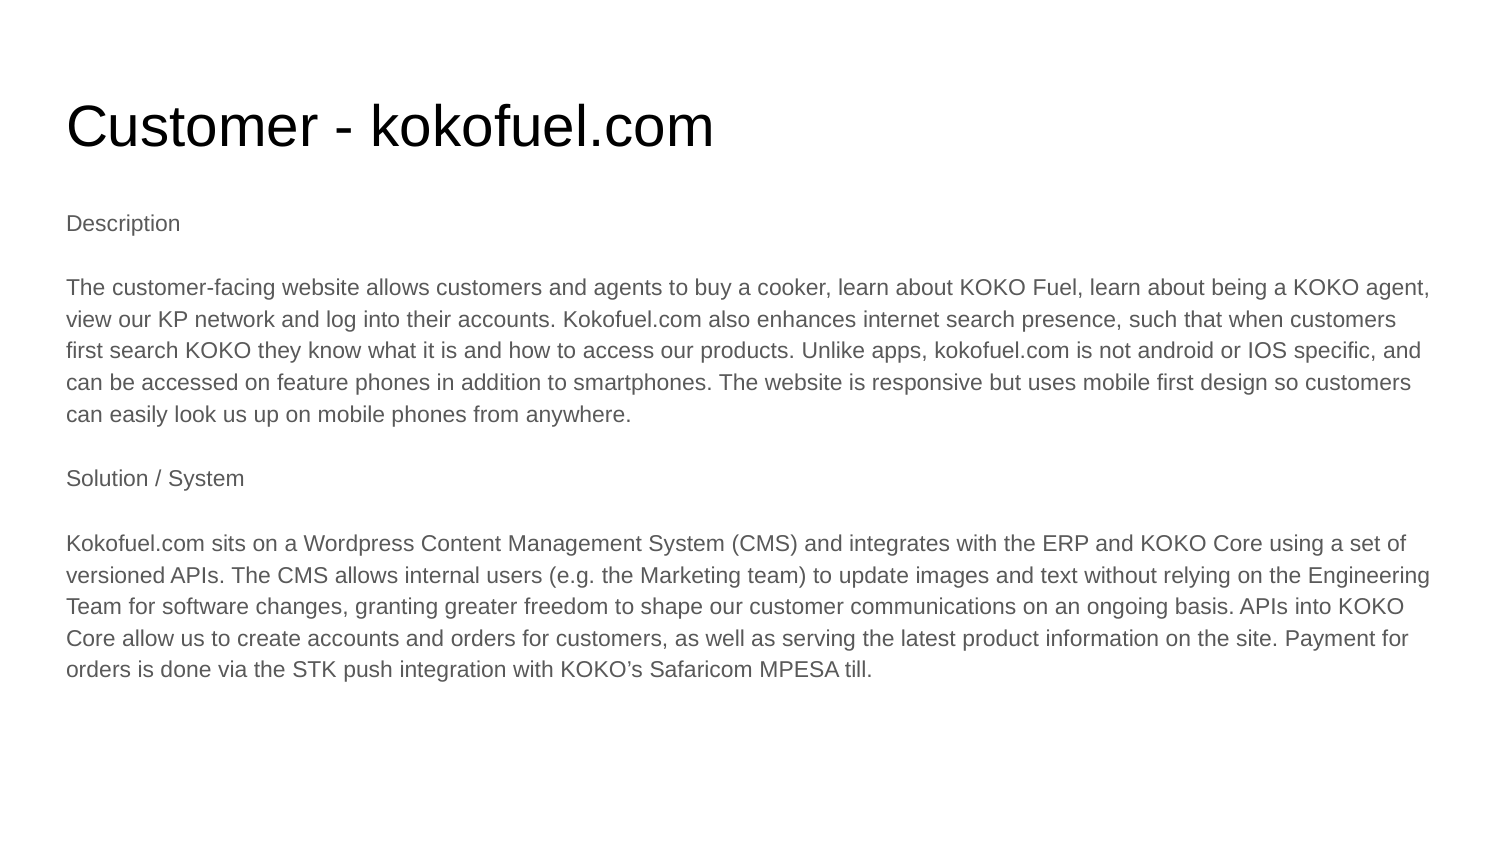

# Customer - kokofuel.com
Description
The customer-facing website allows customers and agents to buy a cooker, learn about KOKO Fuel, learn about being a KOKO agent, view our KP network and log into their accounts. Kokofuel.com also enhances internet search presence, such that when customers first search KOKO they know what it is and how to access our products. Unlike apps, kokofuel.com is not android or IOS specific, and can be accessed on feature phones in addition to smartphones. The website is responsive but uses mobile first design so customers can easily look us up on mobile phones from anywhere.
Solution / System
Kokofuel.com sits on a Wordpress Content Management System (CMS) and integrates with the ERP and KOKO Core using a set of versioned APIs. The CMS allows internal users (e.g. the Marketing team) to update images and text without relying on the Engineering Team for software changes, granting greater freedom to shape our customer communications on an ongoing basis. APIs into KOKO Core allow us to create accounts and orders for customers, as well as serving the latest product information on the site. Payment for orders is done via the STK push integration with KOKO’s Safaricom MPESA till.